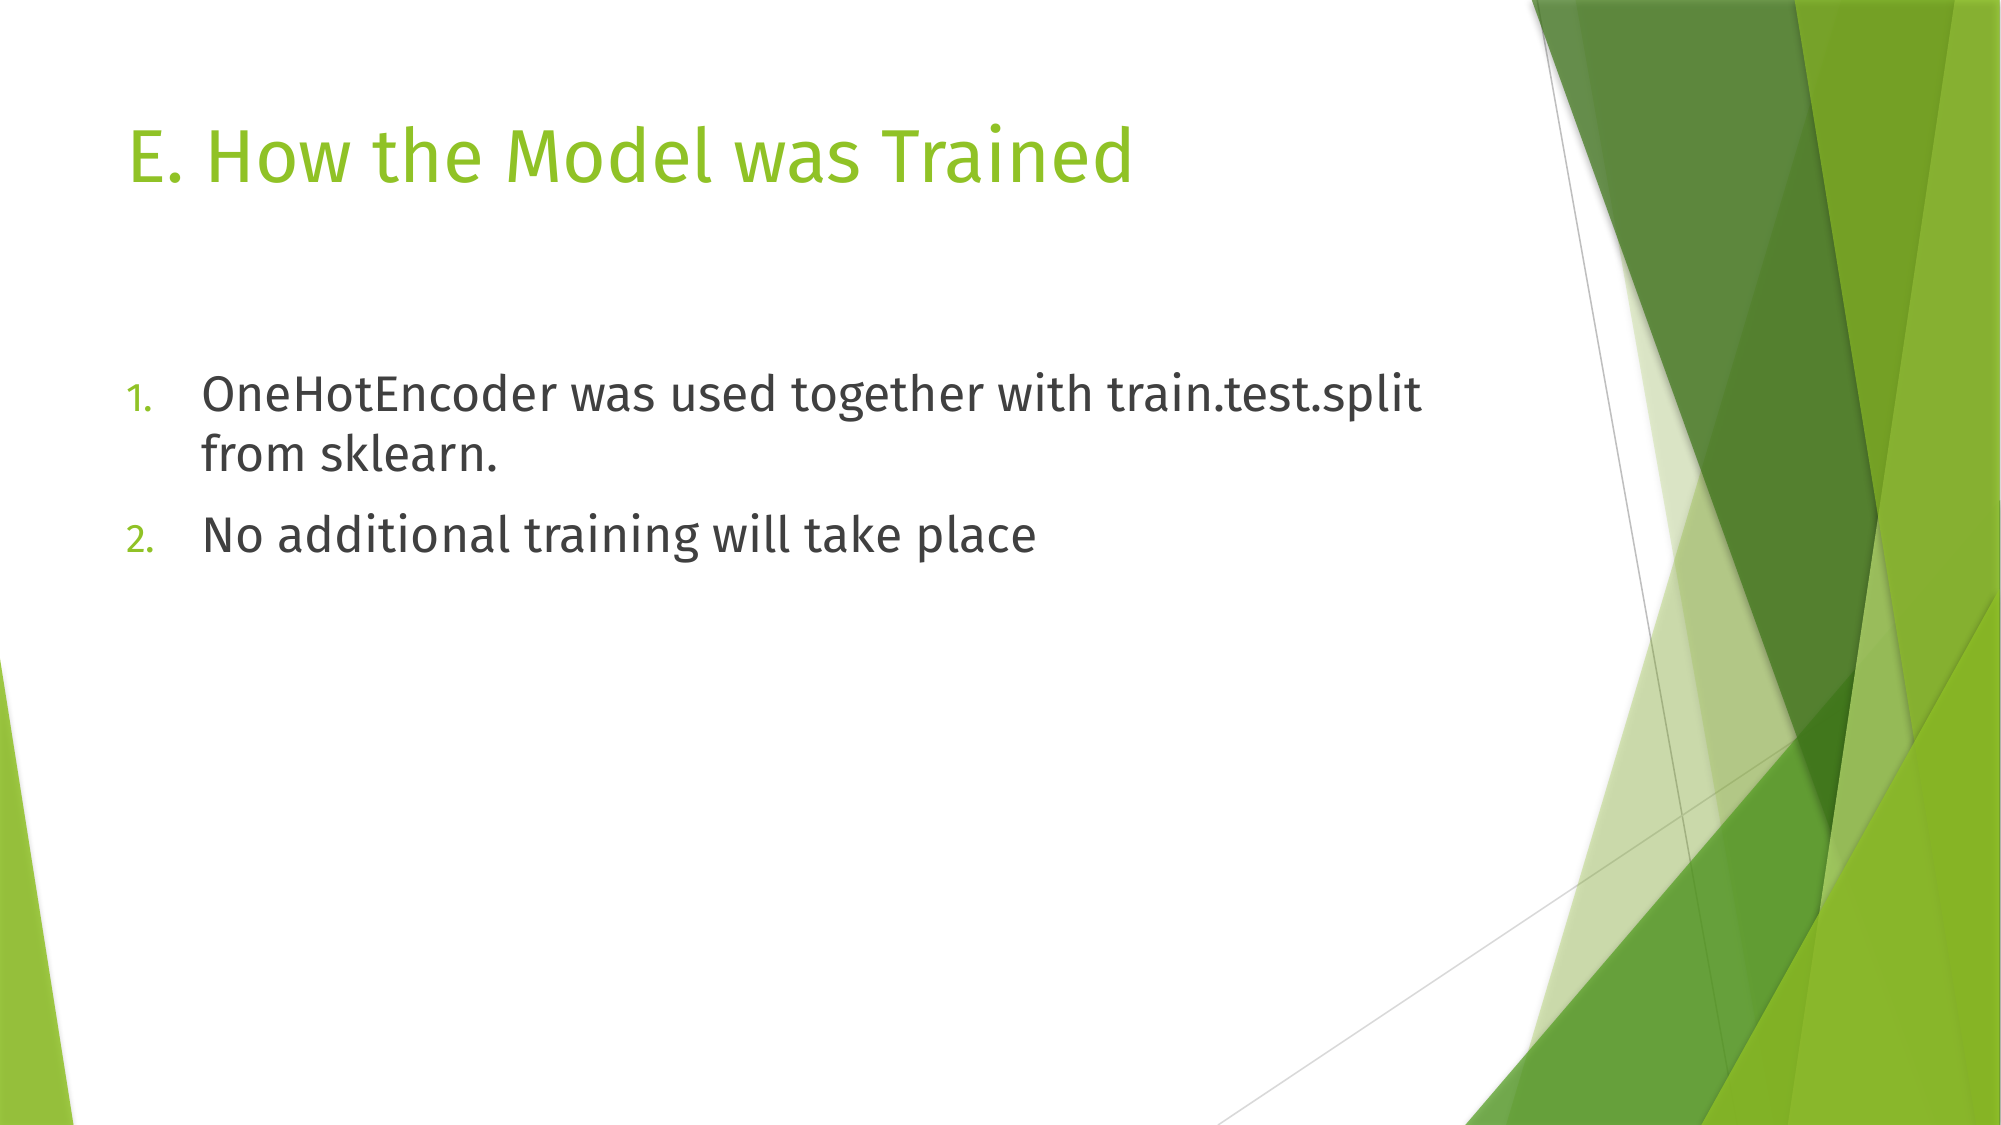

# E. How the Model was Trained
OneHotEncoder was used together with train.test.split from sklearn.
No additional training will take place